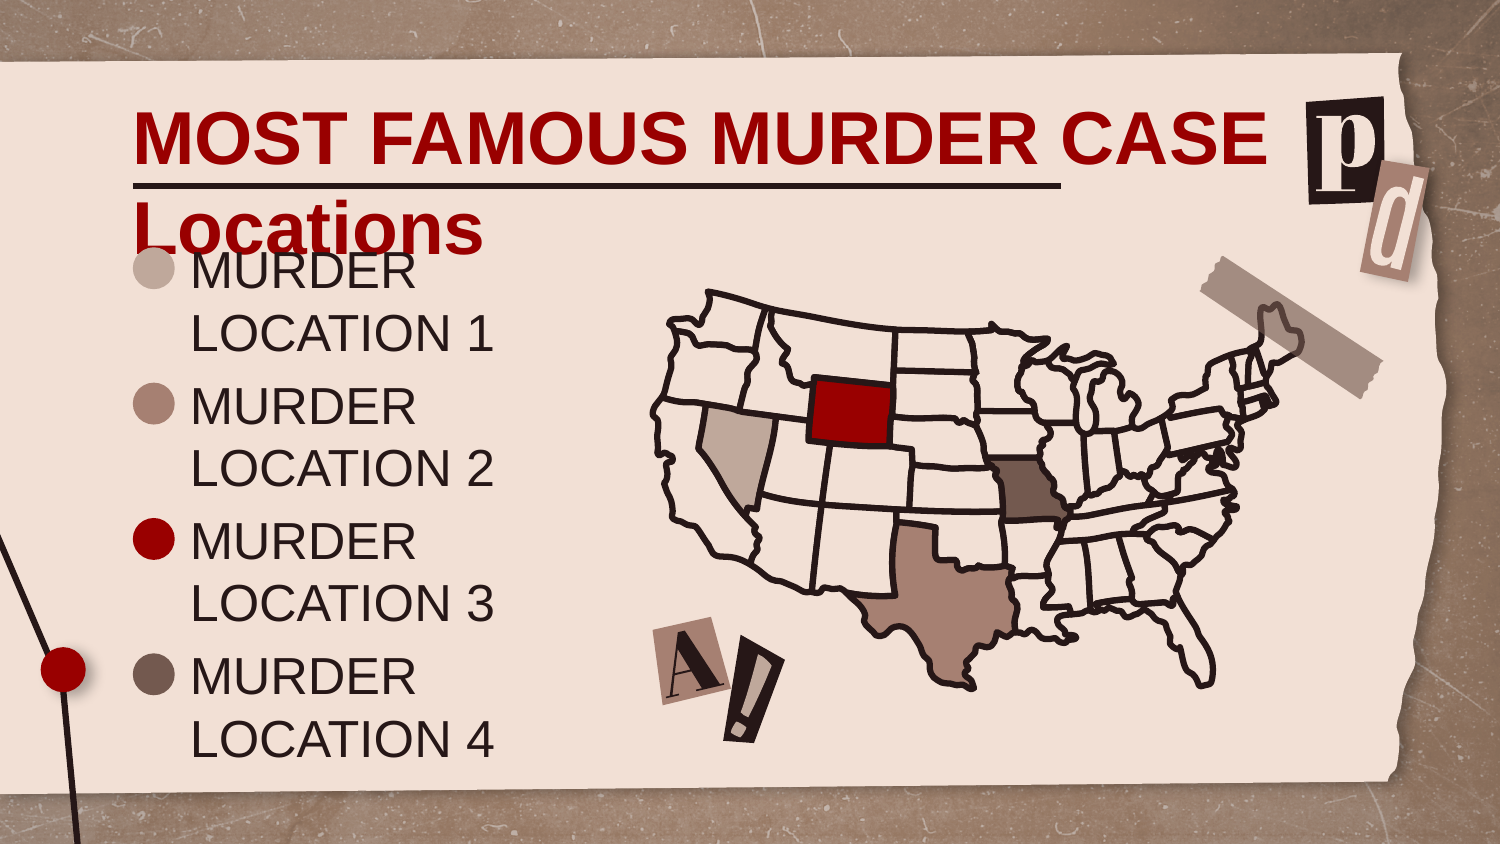

# MOST FAMOUS MURDER CASE Locations

MURDER LOCATION 1

MURDER LOCATION 2

MURDER LOCATION 3

MURDER LOCATION 4